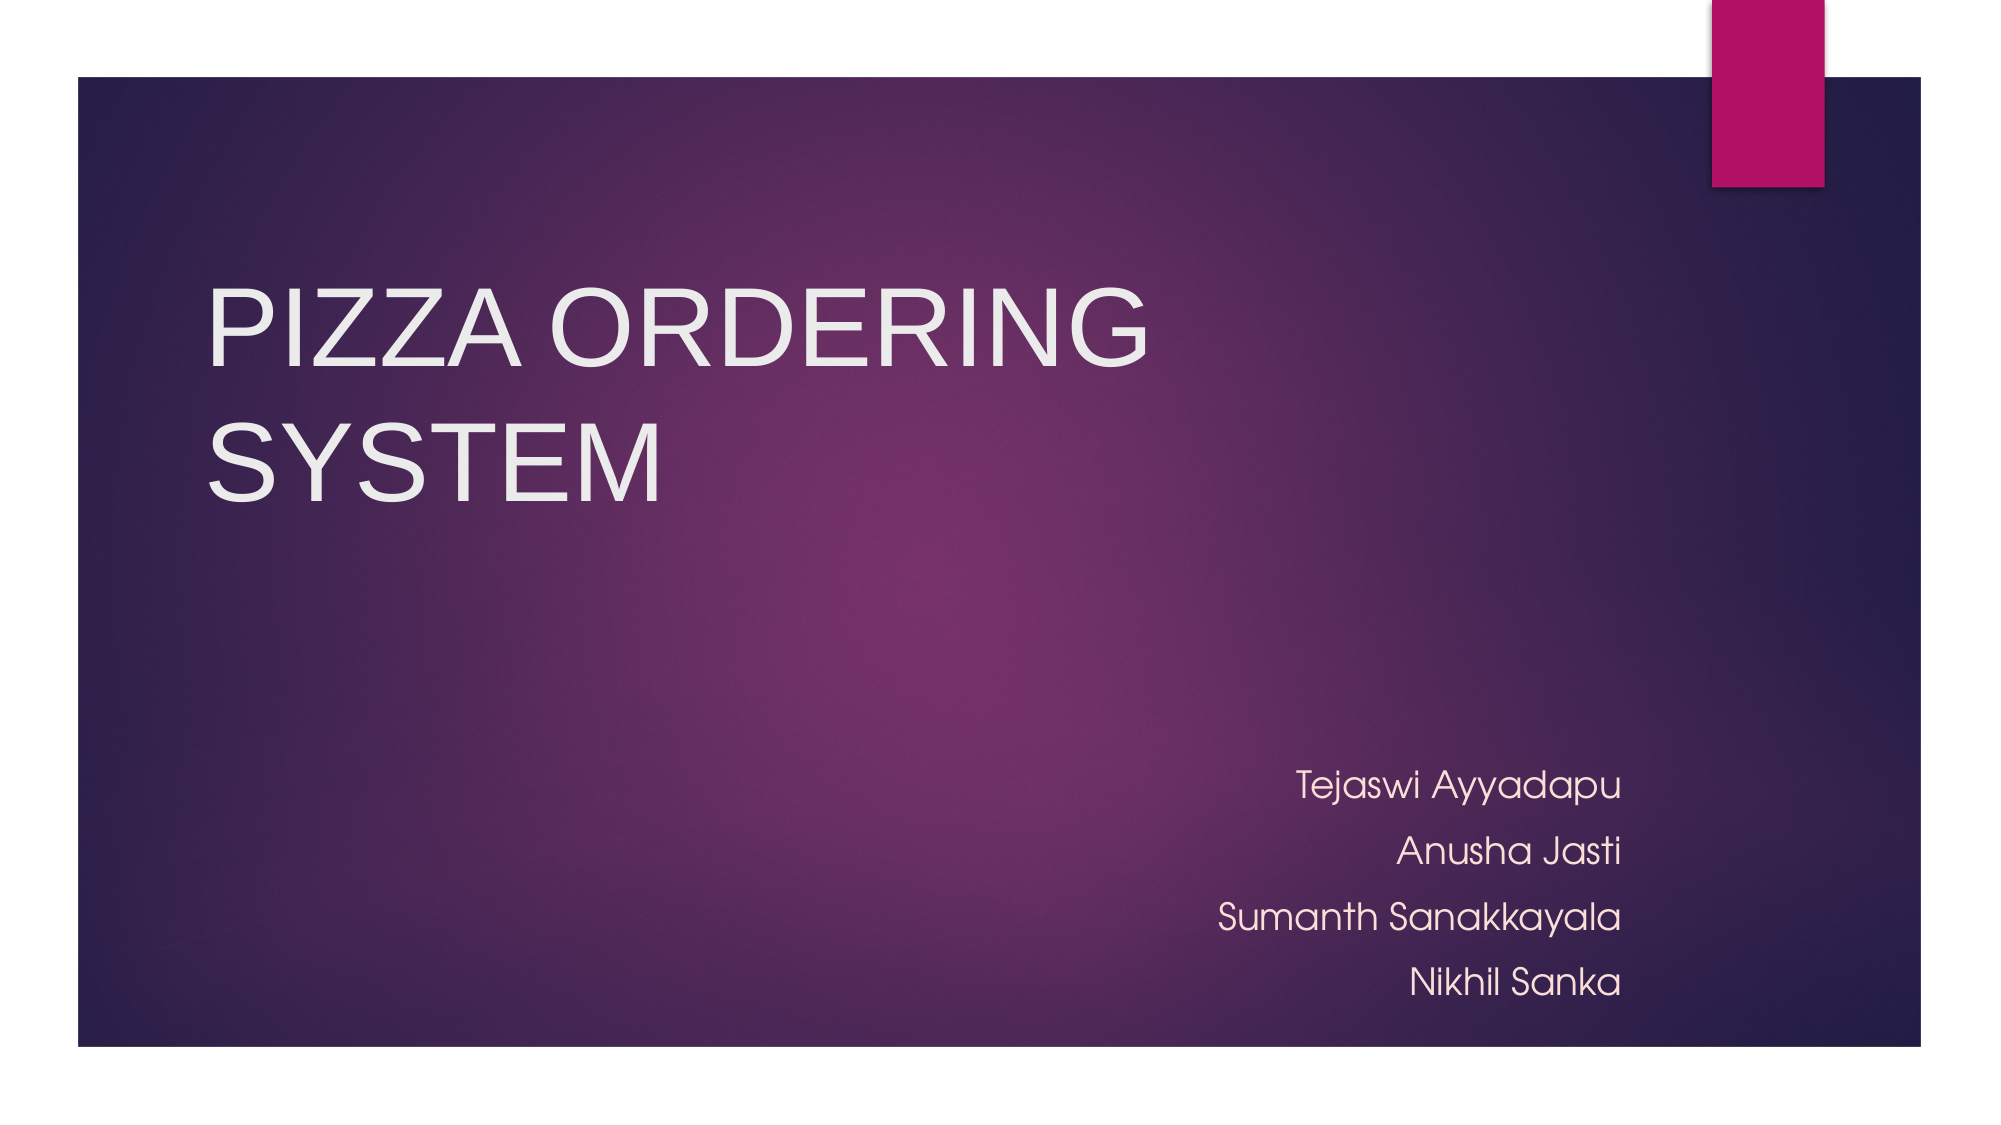

# PIZZA ORDERING SYSTEM

Tejaswi Ayyadapu
Anusha Jasti
Sumanth Sanakkayala
Nikhil Sanka